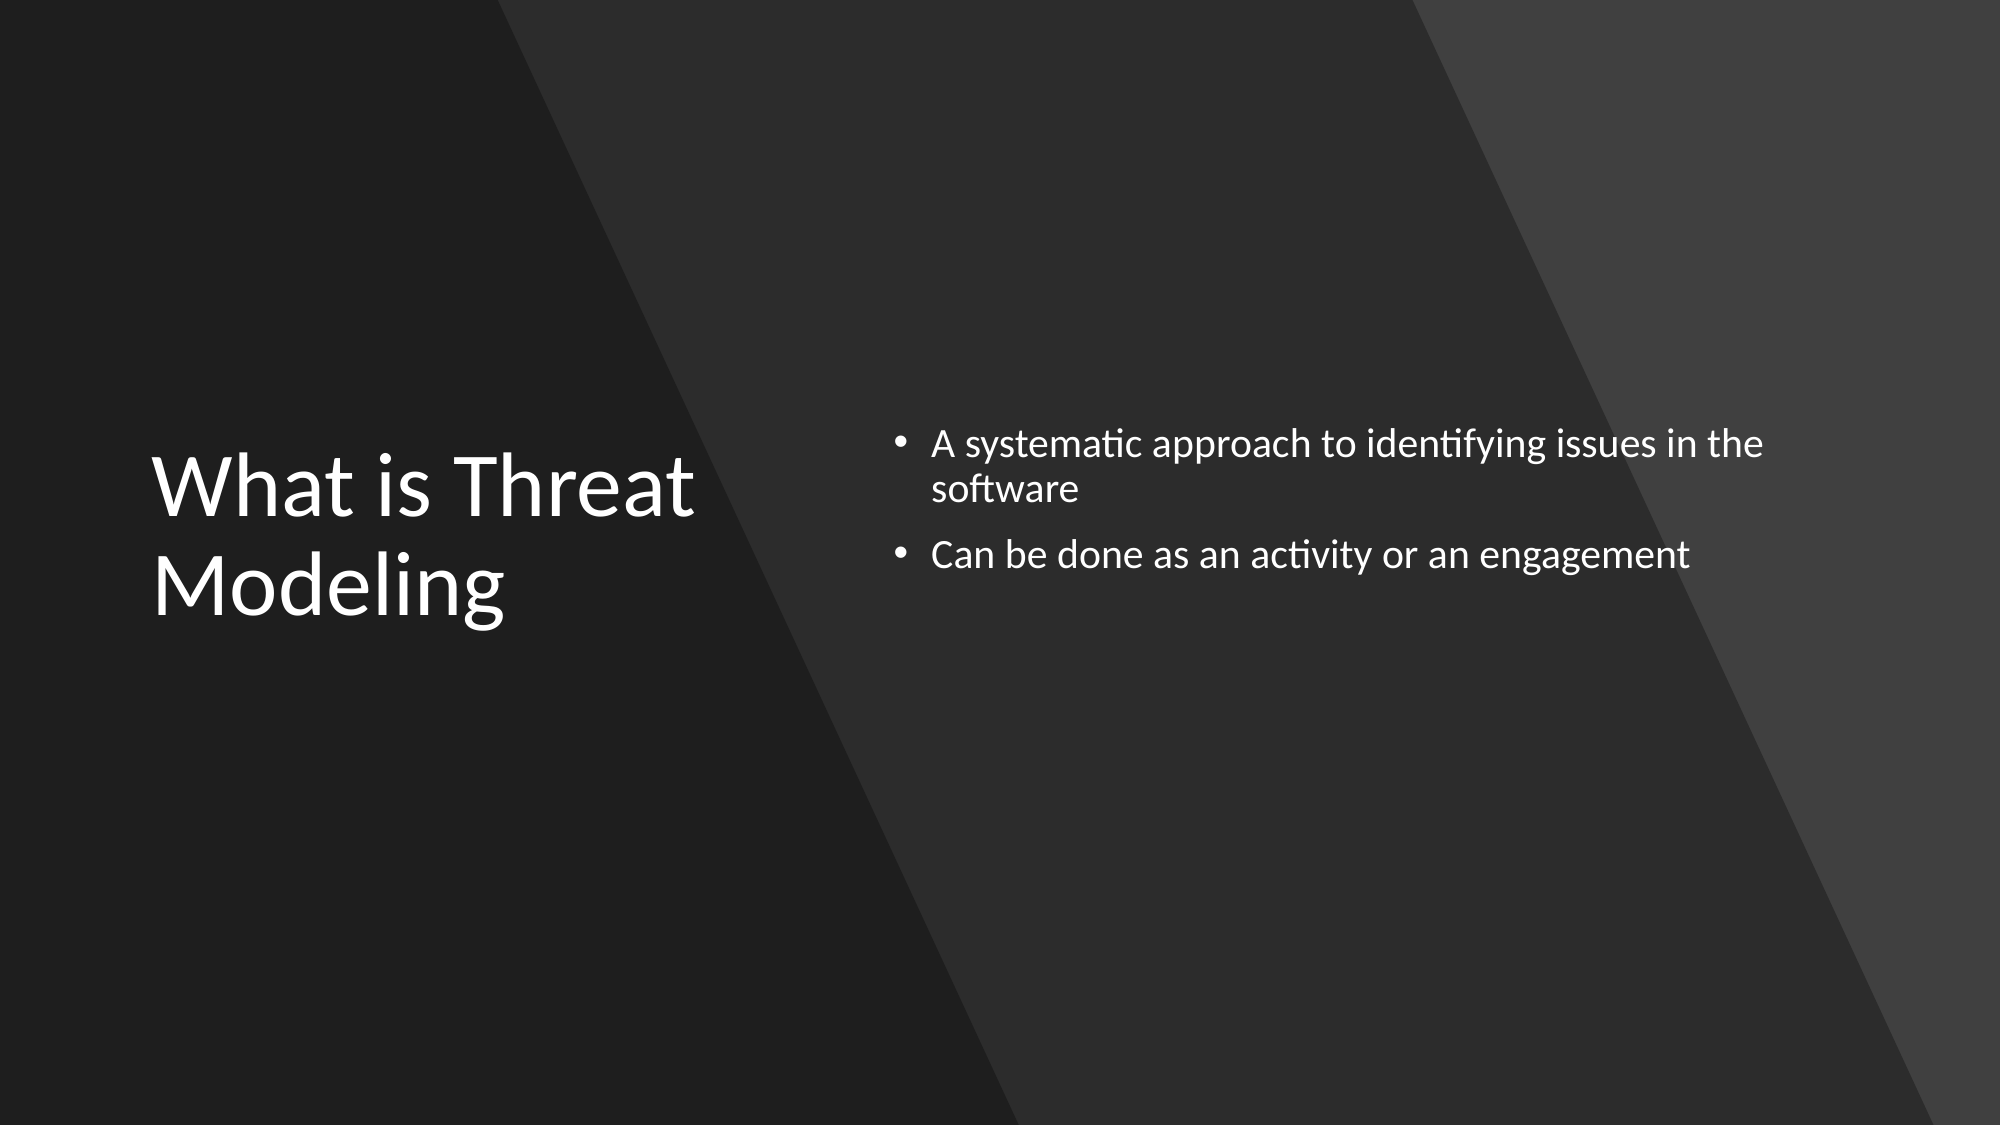

# What is Threat Modeling
A systematic approach to identifying issues in the software
Can be done as an activity or an engagement